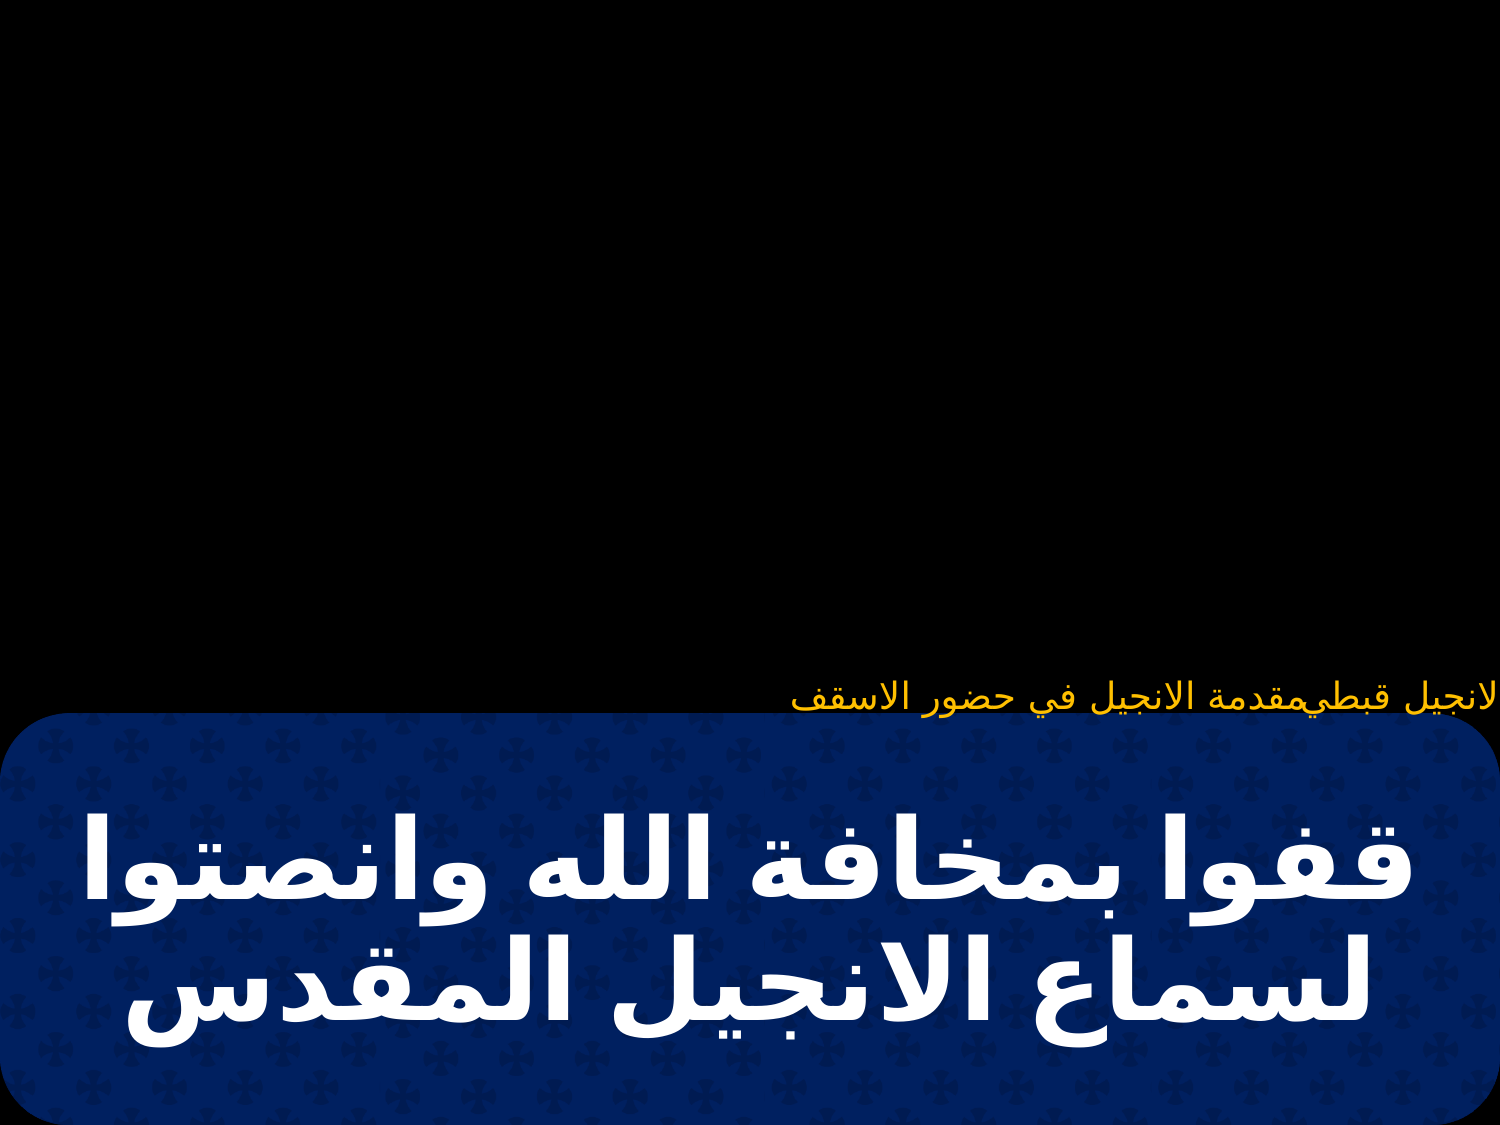

مقدمة الانجيل في حضور الاسقف
الانجيل قبطي
# قفوا بمخافة الله وانصتوا لسماع الانجيل المقدس